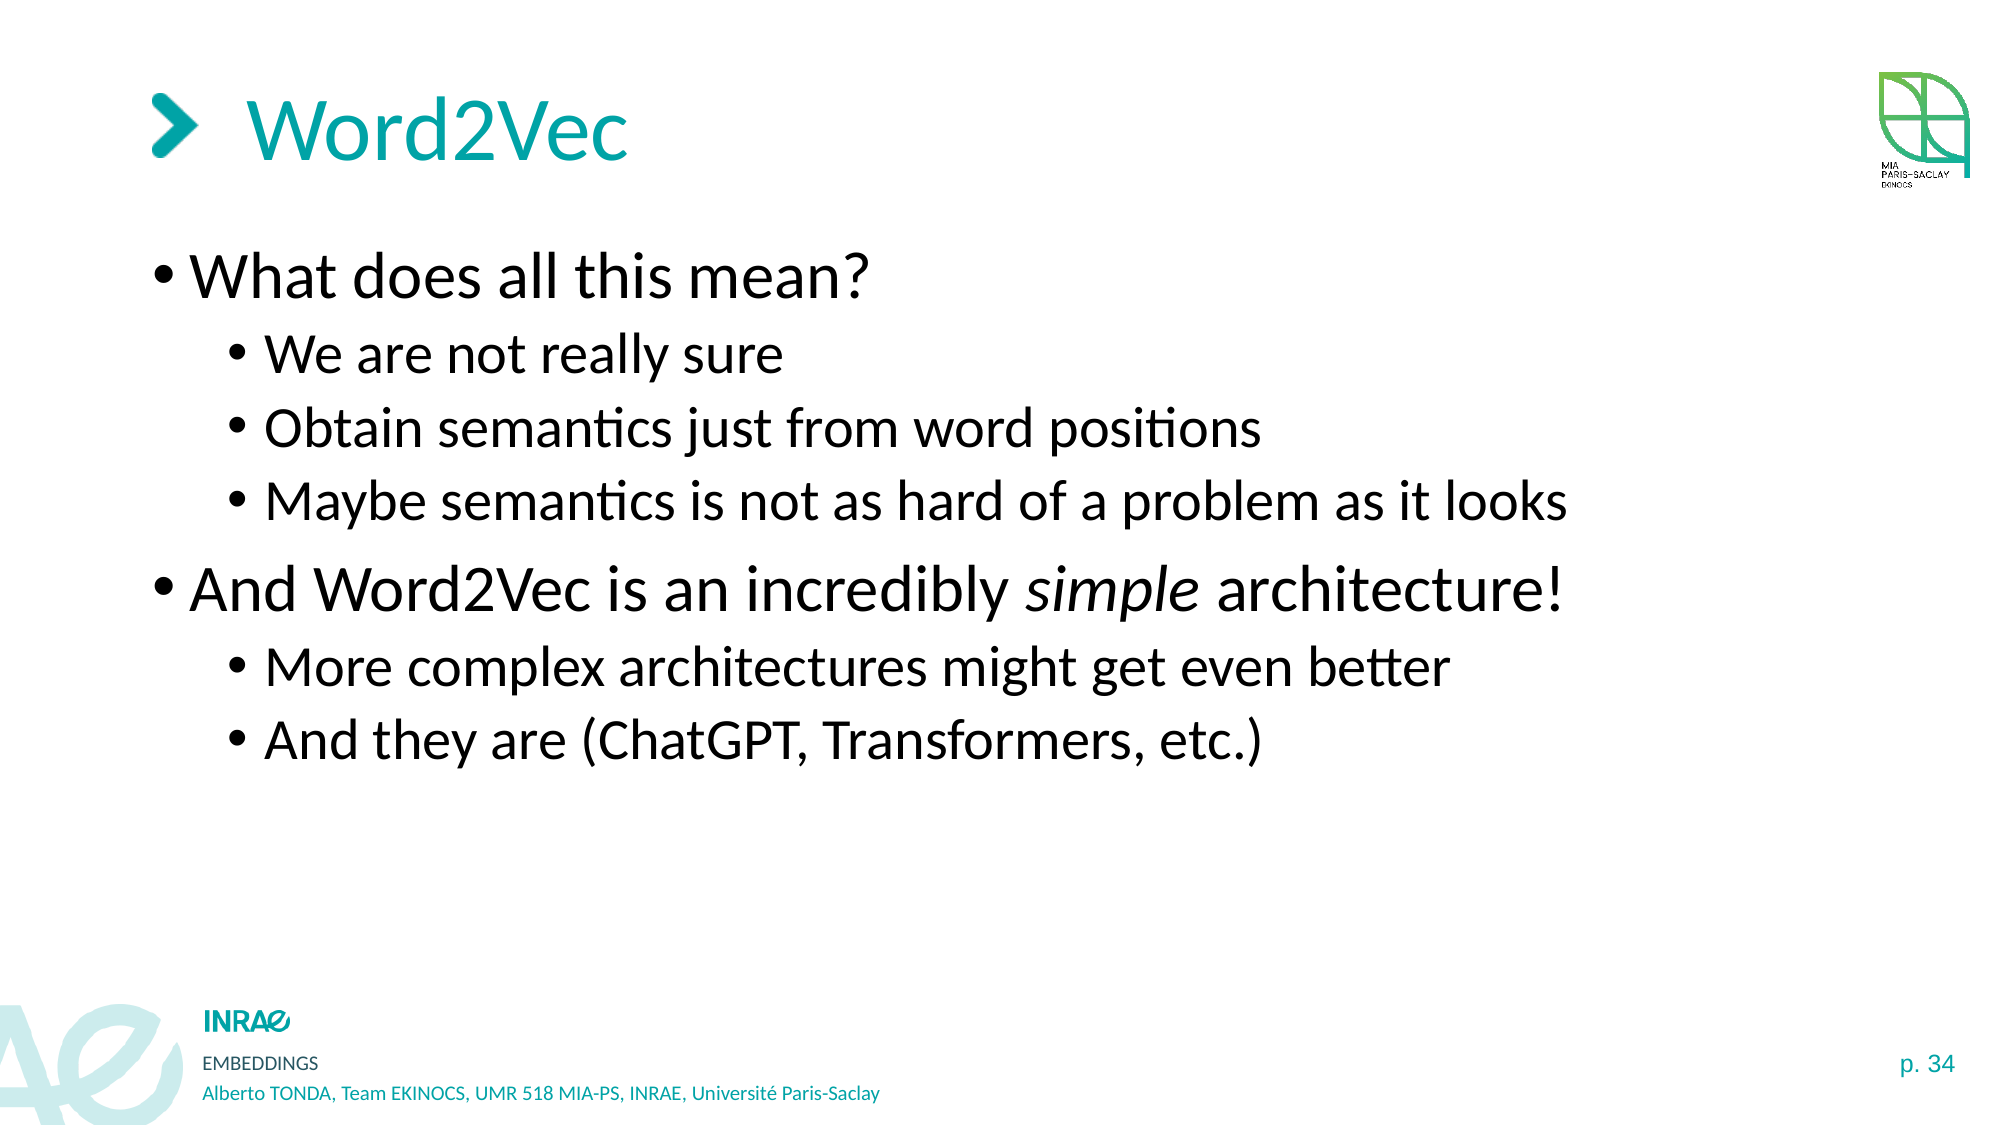

# Word2Vec
What does all this mean?
We are not really sure
Obtain semantics just from word positions
Maybe semantics is not as hard of a problem as it looks
And Word2Vec is an incredibly simple architecture!
More complex architectures might get even better
And they are (ChatGPT, Transformers, etc.)